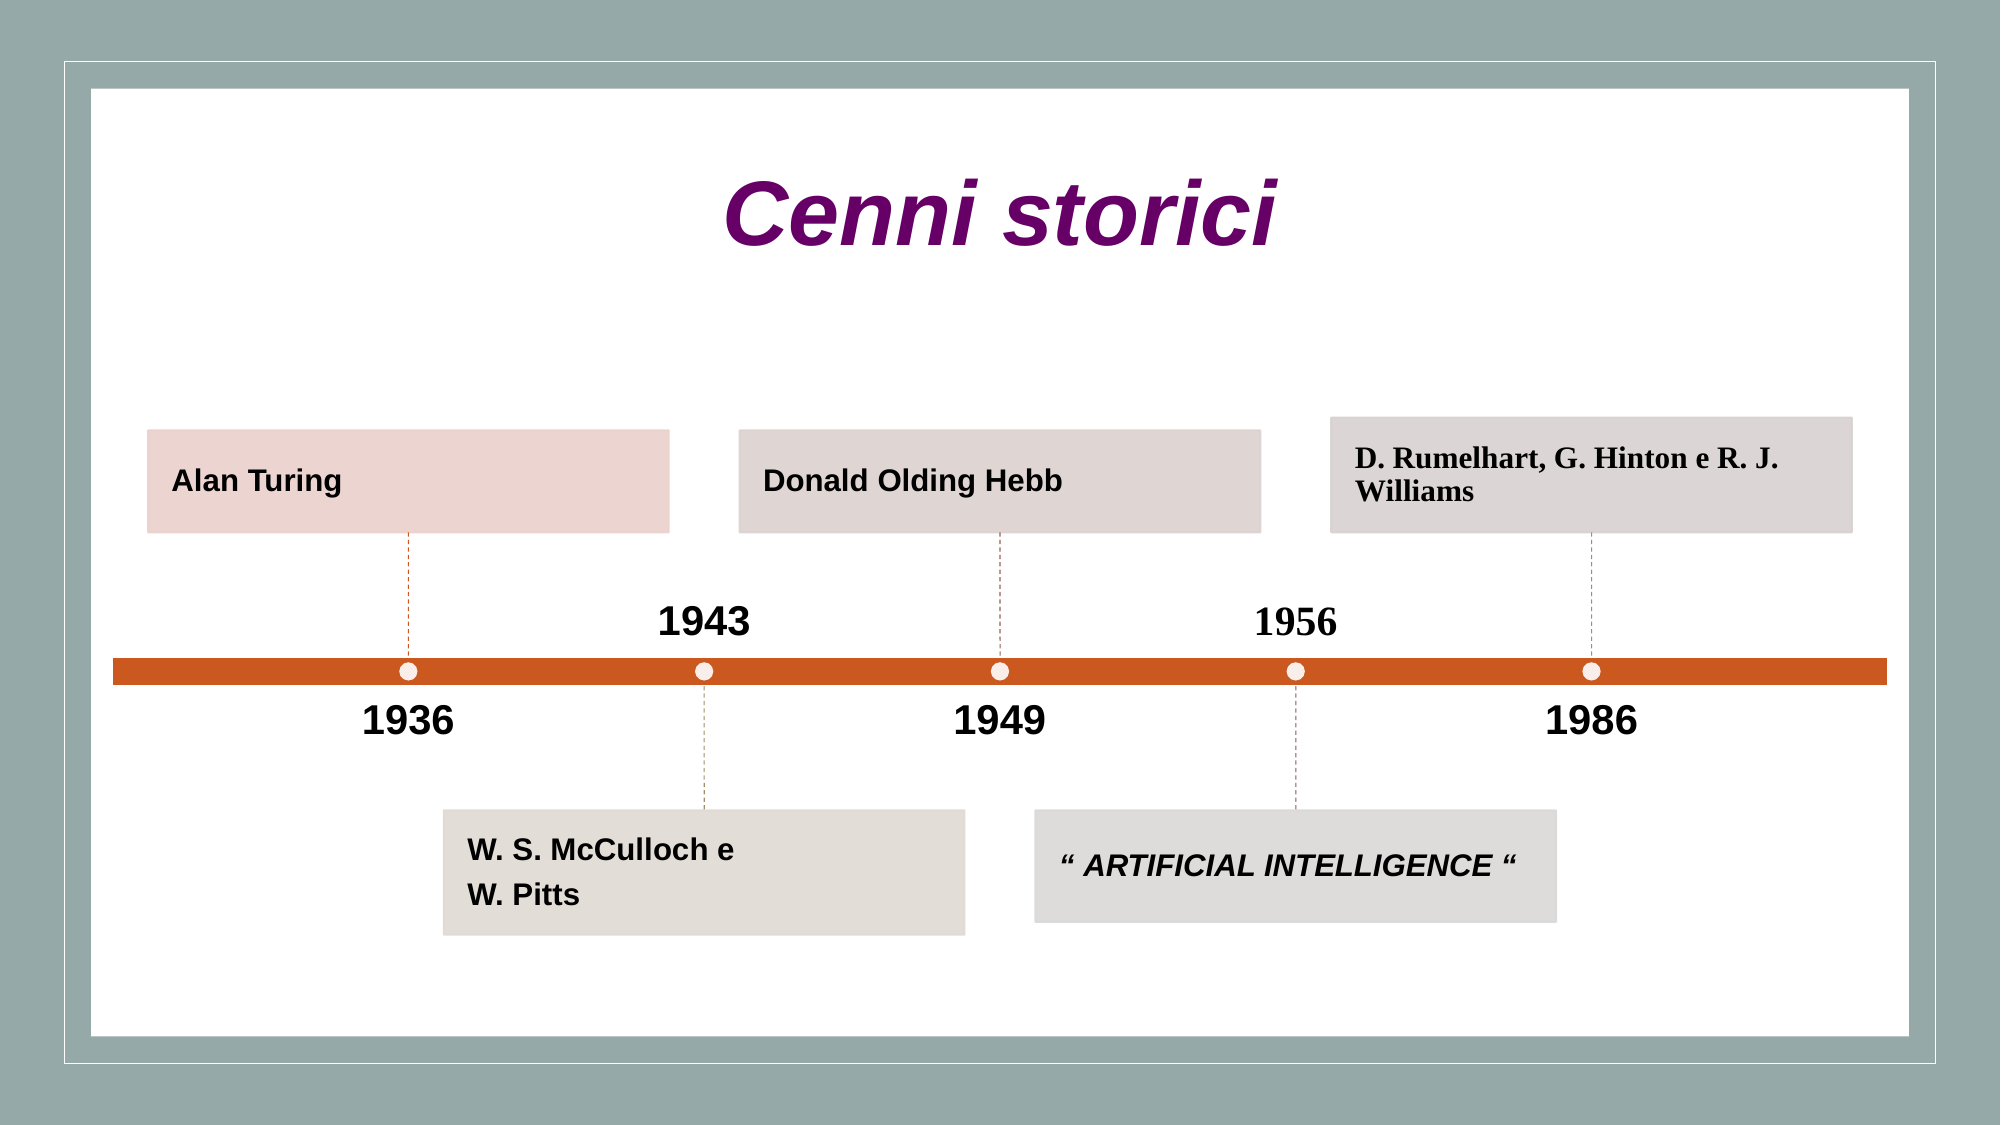

# Cenni storici
1936
Alan Turing
1943
W. S. McCulloch e
W. Pitts
1949
Donald Olding Hebb
1956
“ ARTIFICIAL INTELLIGENCE “
1986
D. Rumelhart, G. Hinton e R. J. Williams